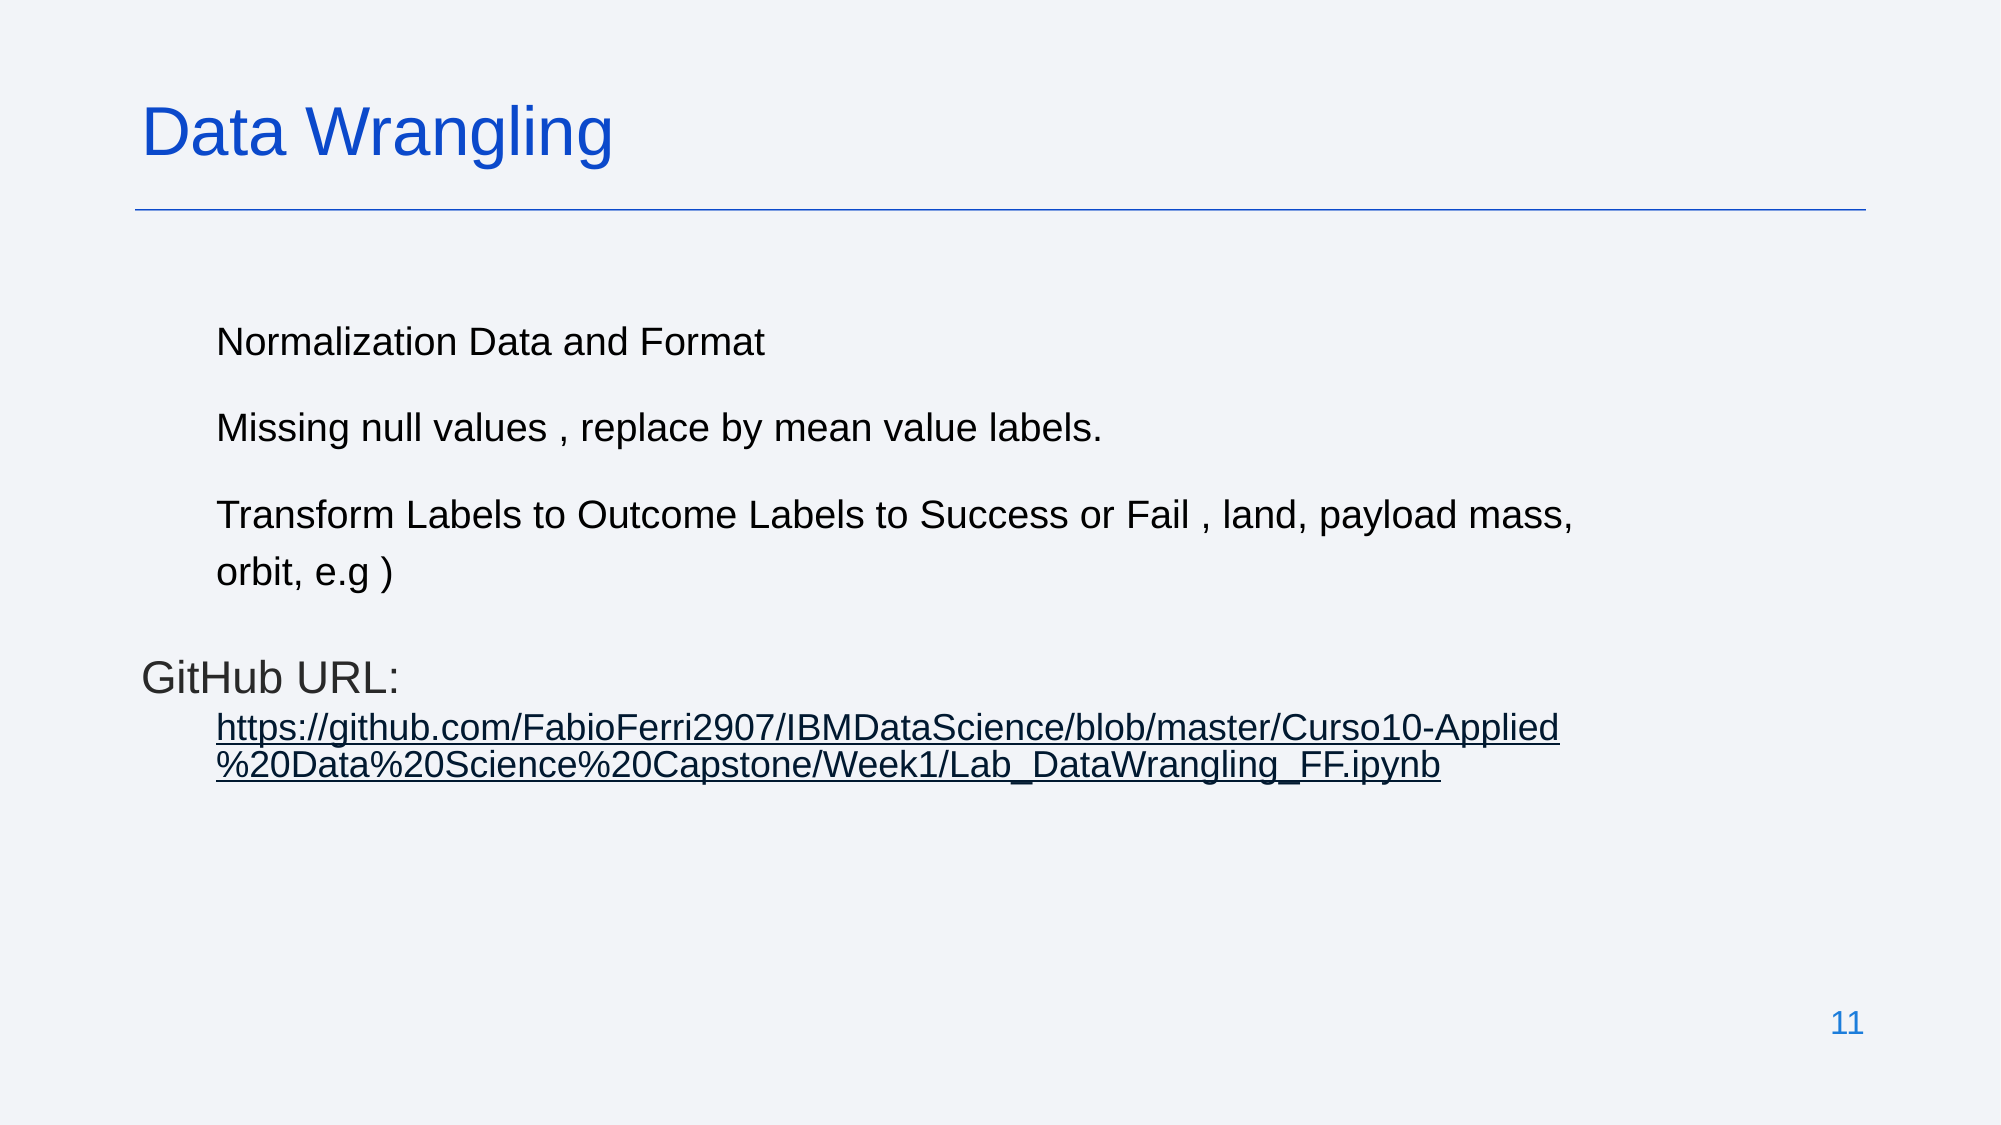

Data Wrangling
Normalization Data and Format
Missing null values , replace by mean value labels.
Transform Labels to Outcome Labels to Success or Fail , land, payload mass, orbit, e.g )

GitHub URL:
https://github.com/FabioFerri2907/IBMDataScience/blob/master/Curso10-Applied%20Data%20Science%20Capstone/Week1/Lab_DataWrangling_FF.ipynb

11